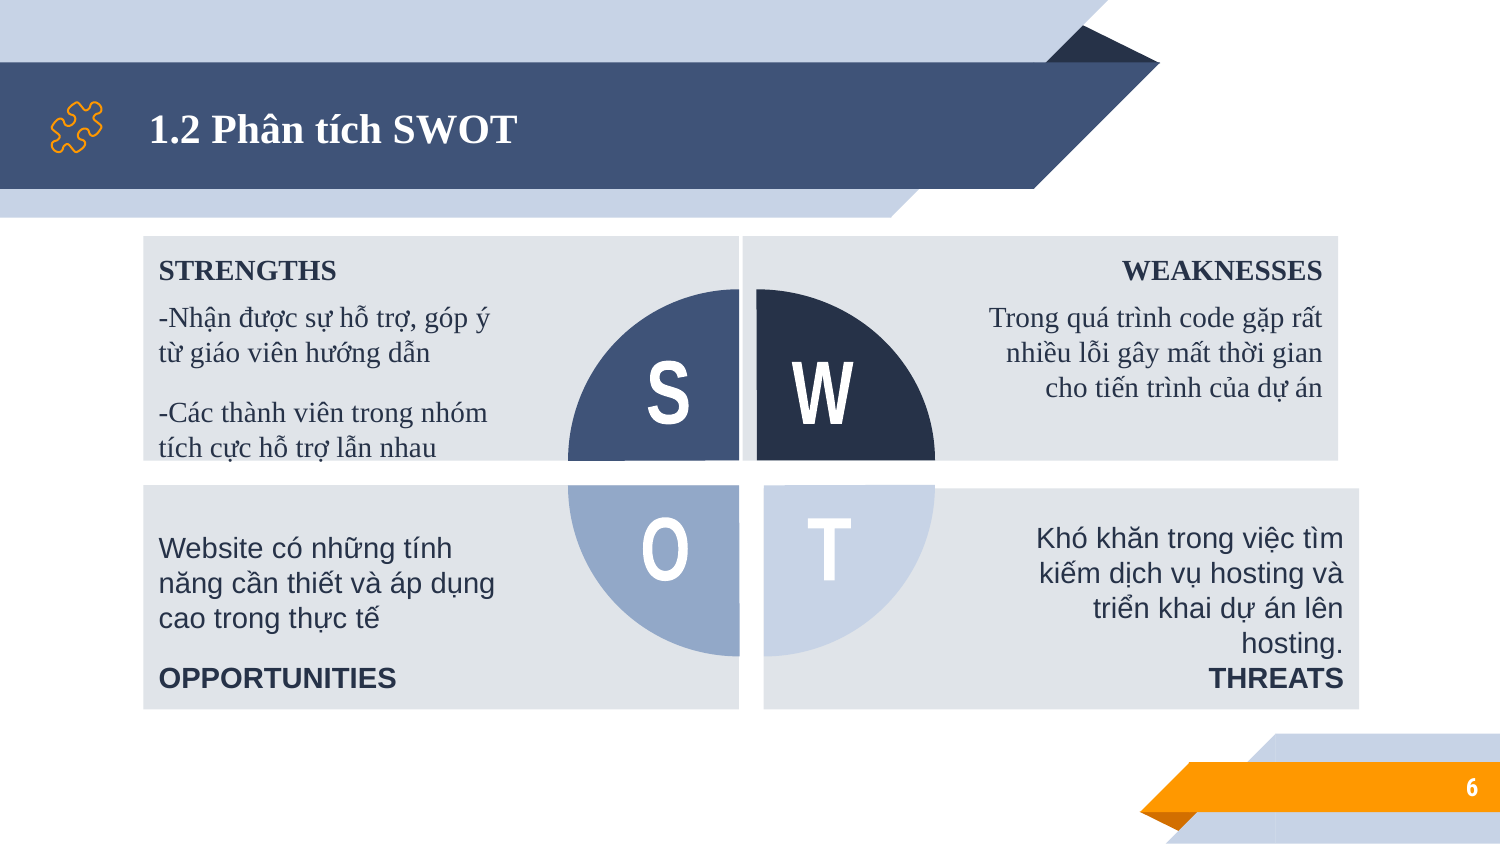

# 1.2 Phân tích SWOT

STRENGTHS
-Nhận được sự hỗ trợ, góp ý từ giáo viên hướng dẫn
-Các thành viên trong nhóm tích cực hỗ trợ lẫn nhau
WEAKNESSES
Trong quá trình code gặp rất nhiều lỗi gây mất thời gian cho tiến trình của dự án

S
W

Website có những tính năng cần thiết và áp dụng cao trong thực tế
OPPORTUNITIES

Khó khăn trong việc tìm kiếm dịch vụ hosting và triển khai dự án lên hosting.
THREATS
O
T
6